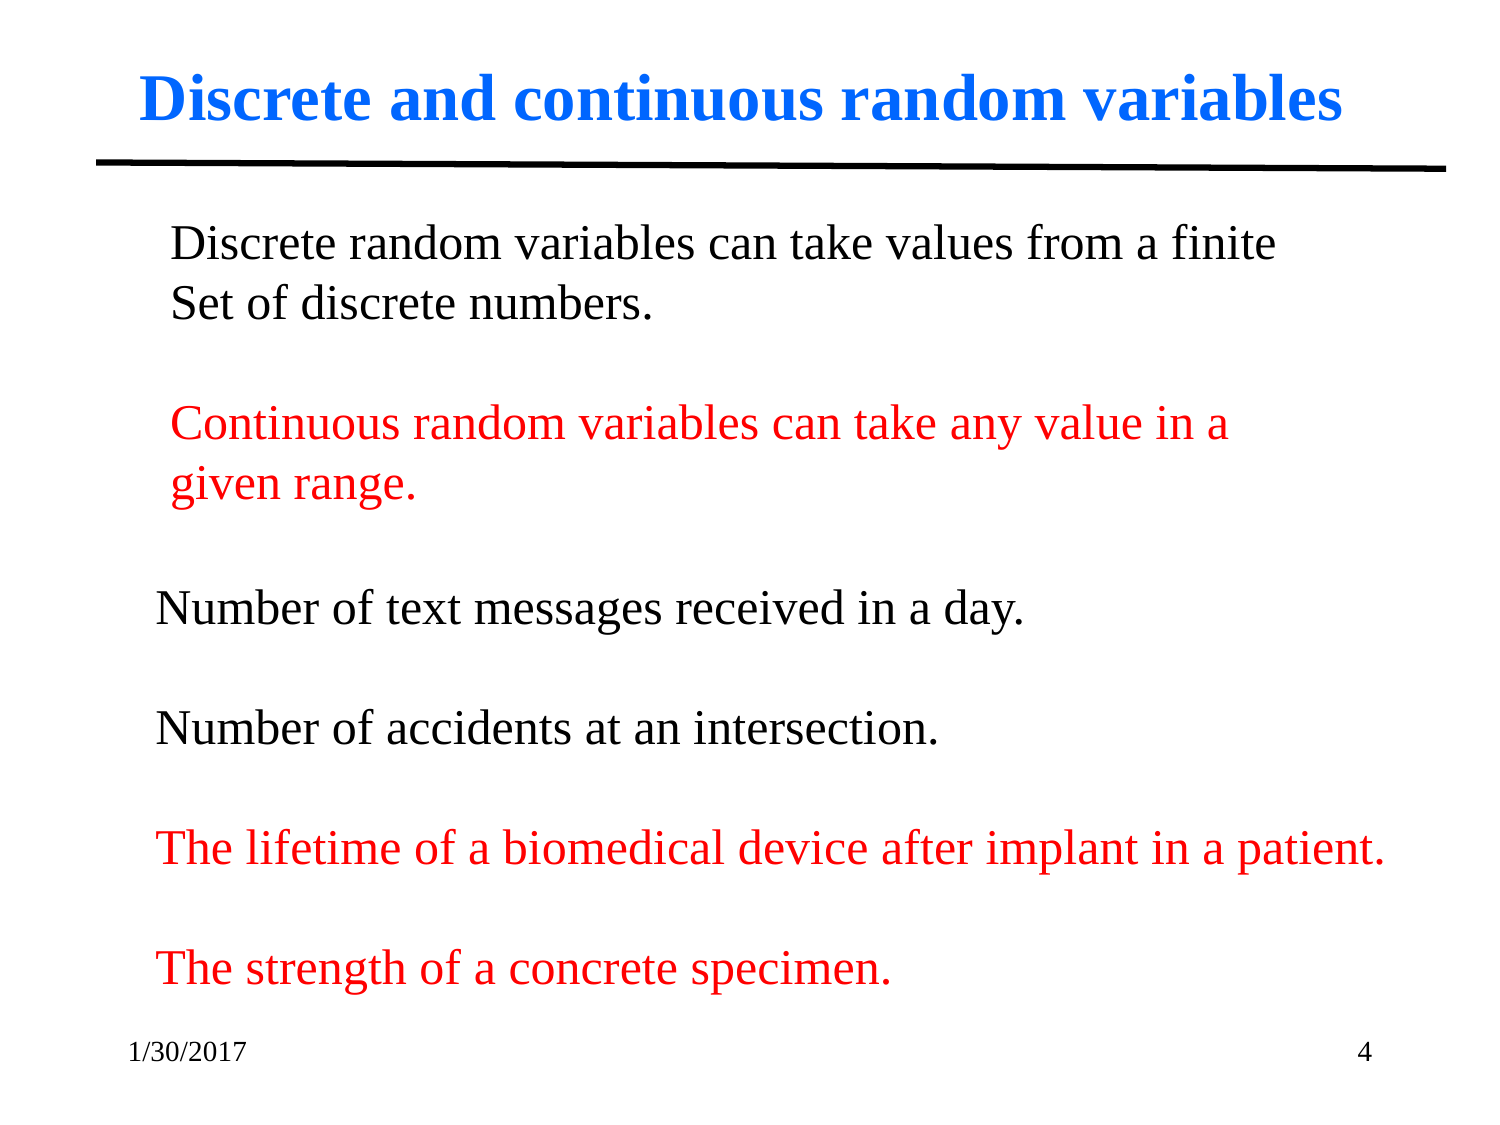

Discrete and continuous random variables

Discrete random variables can take values from a finite
Set of discrete numbers.

Continuous random variables can take any value in a
given range.

Number of text messages received in a day.

Number of accidents at an intersection.

The lifetime of a biomedical device after implant in a patient.

The strength of a concrete specimen.

1/30/2017
4